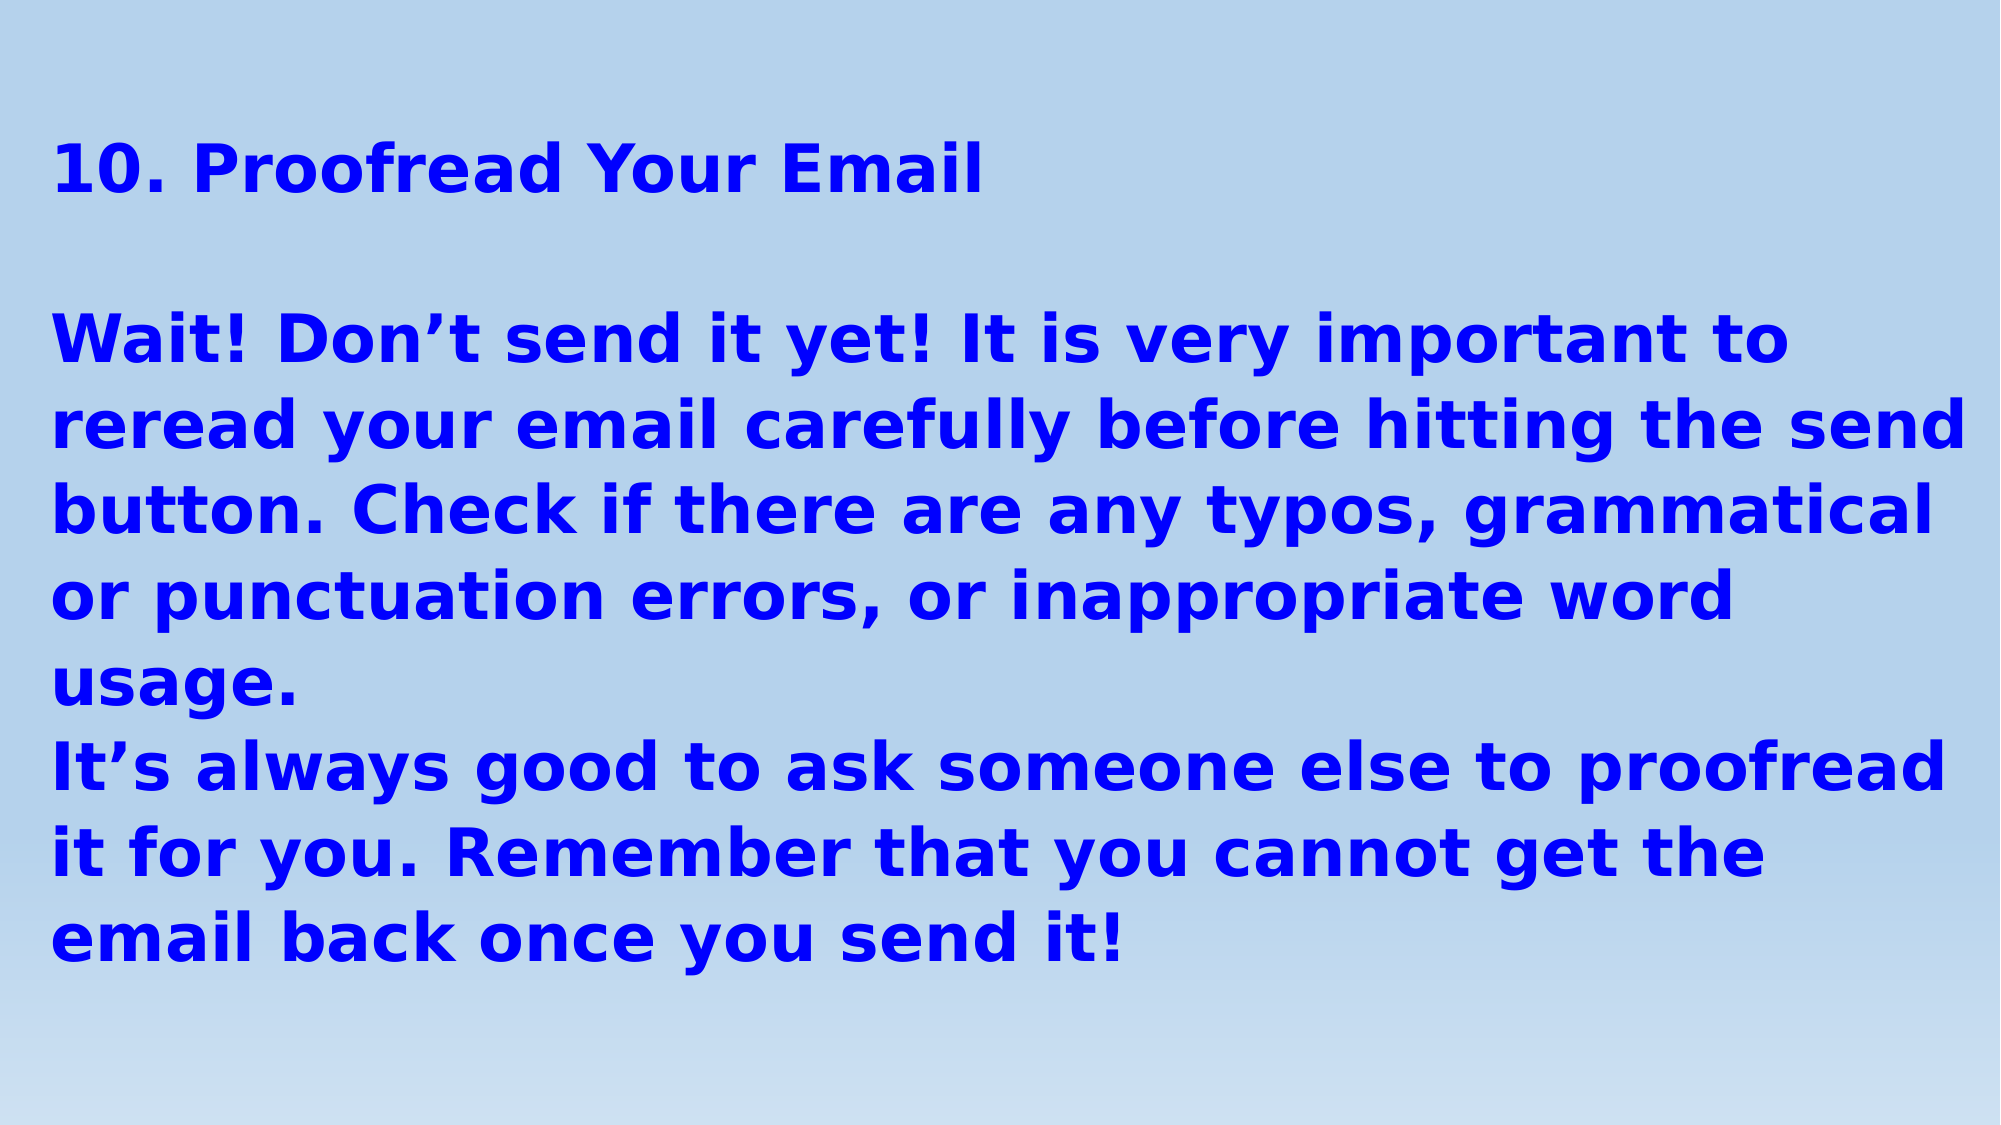

10. Proofread Your Email

Wait! Don’t send it yet! It is very important to reread your email carefully before hitting the send button. Check if there are any typos, grammatical or punctuation errors, or inappropriate word usage.
It’s always good to ask someone else to proofread it for you. Remember that you cannot get the email back once you send it!